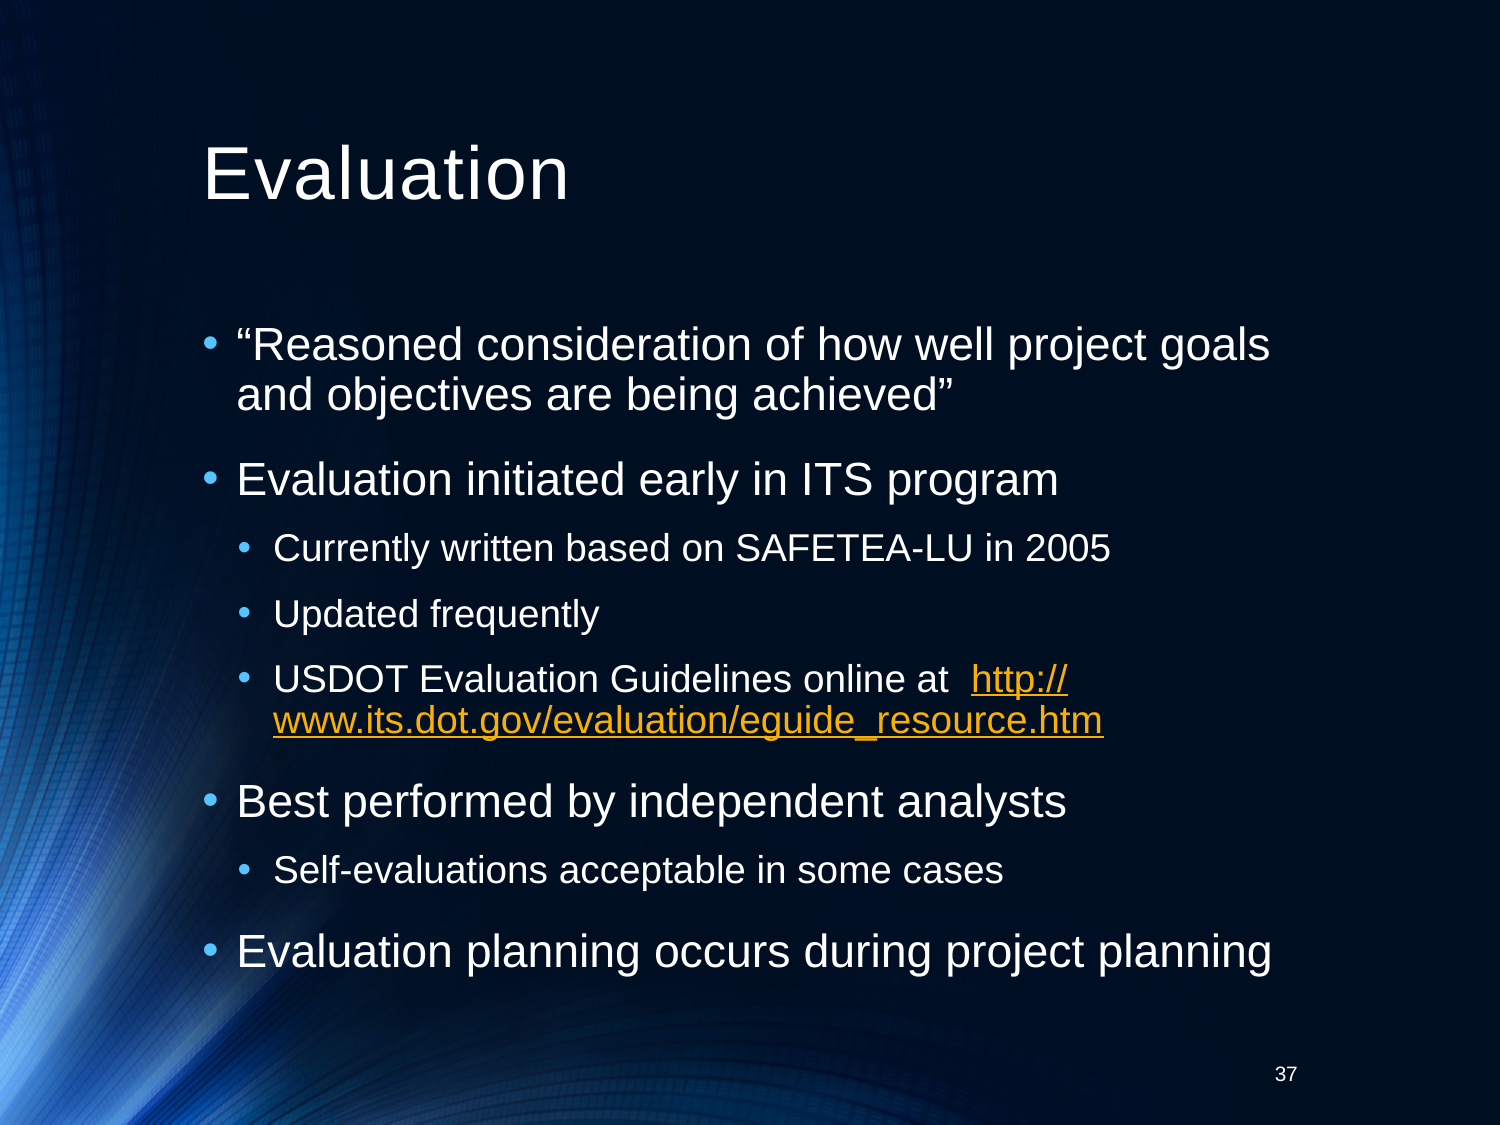

# Evaluation
“Reasoned consideration of how well project goals and objectives are being achieved”
Evaluation initiated early in ITS program
Currently written based on SAFETEA-LU in 2005
Updated frequently
USDOT Evaluation Guidelines online at  http://www.its.dot.gov/evaluation/eguide_resource.htm
Best performed by independent analysts
Self-evaluations acceptable in some cases
Evaluation planning occurs during project planning

37